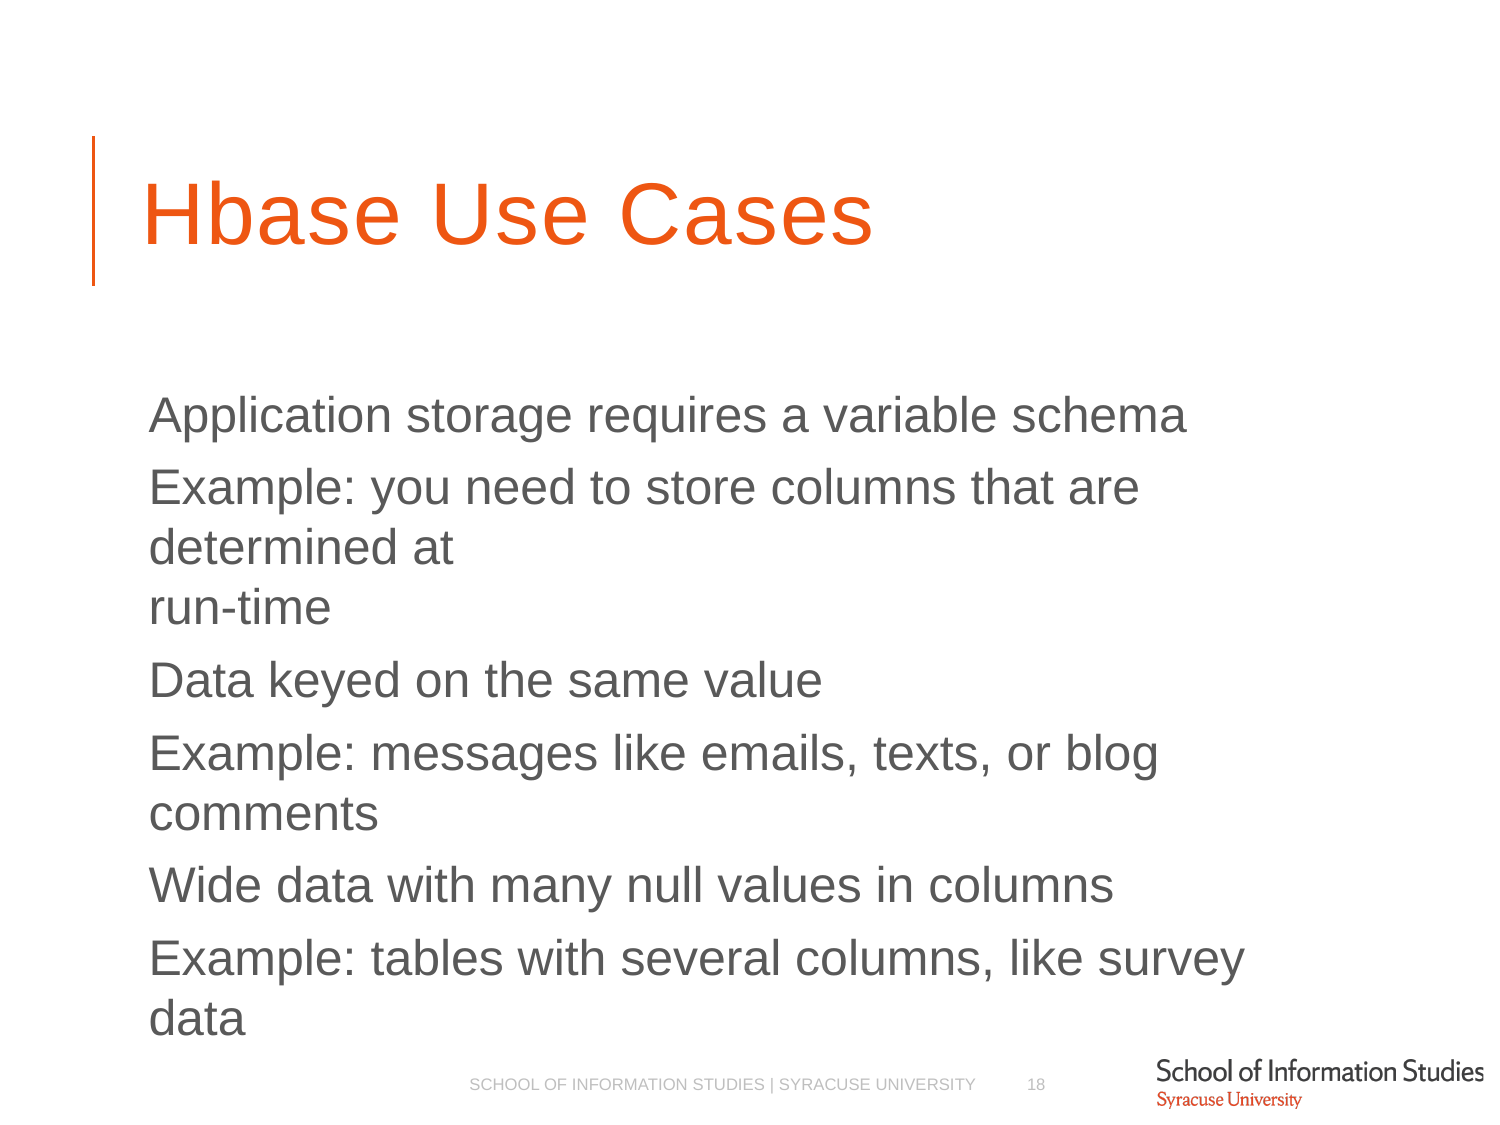

# Hbase Use Cases
Application storage requires a variable schema
Example: you need to store columns that are determined at
run-time
Data keyed on the same value
Example: messages like emails, texts, or blog comments
Wide data with many null values in columns
Example: tables with several columns, like survey data
School of Information Studies | Syracuse University
18